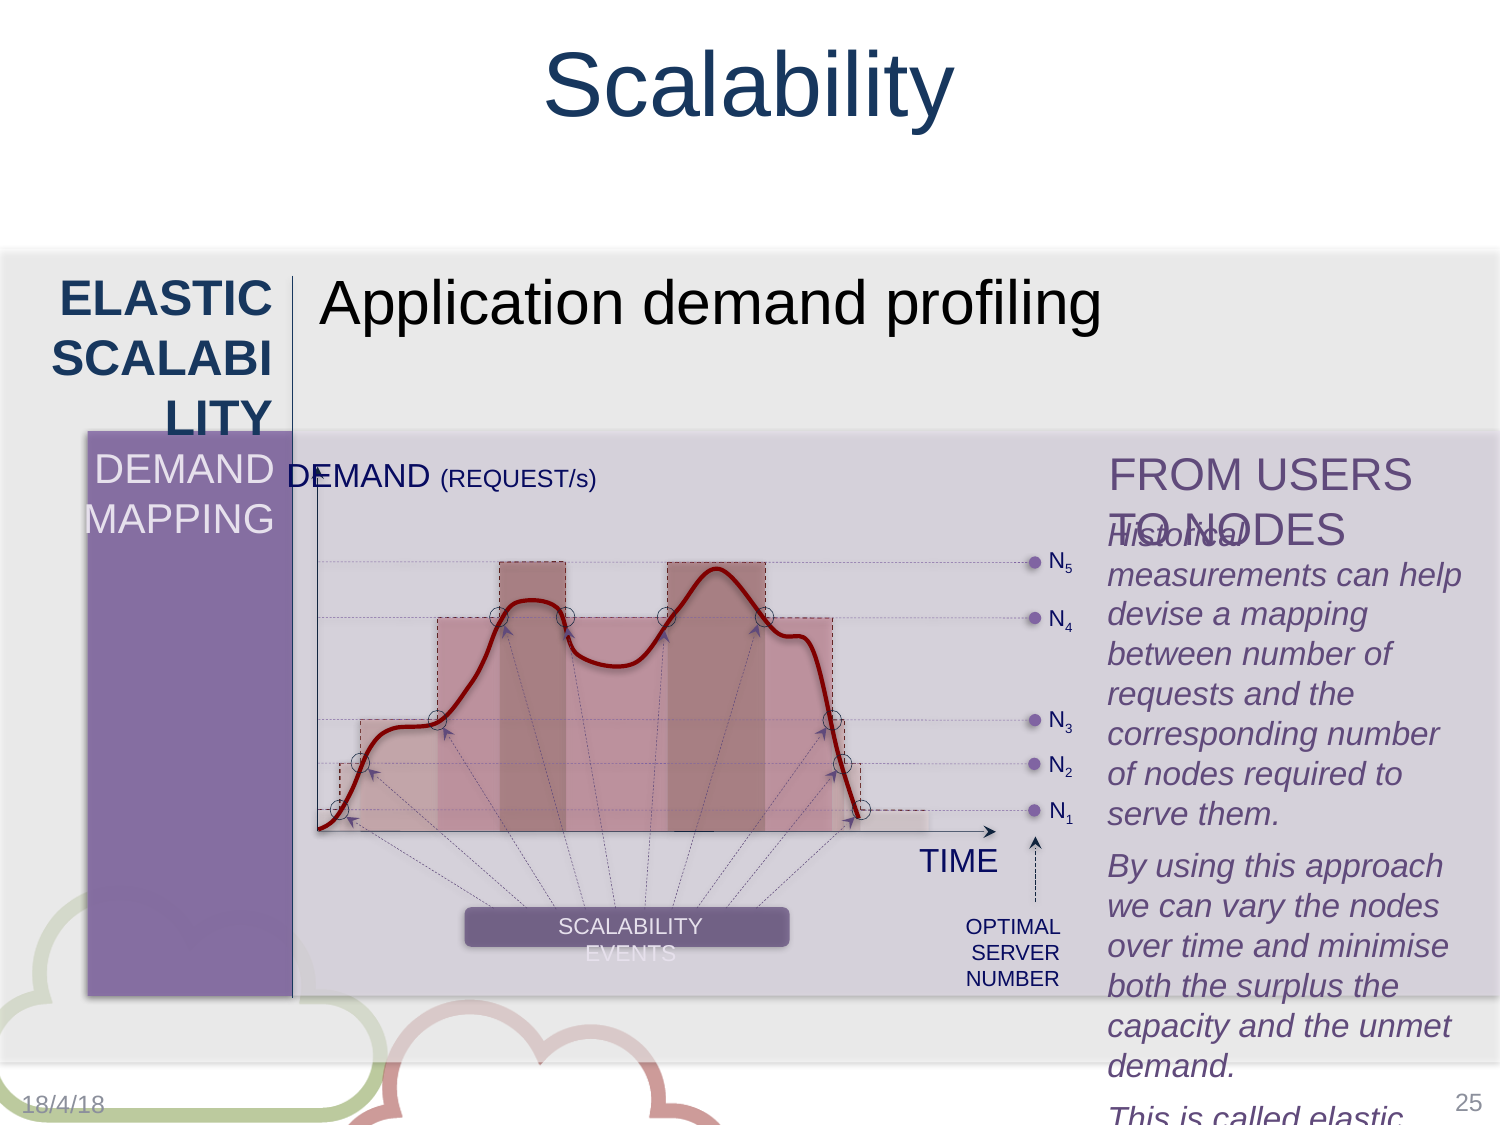

# Scalability

Application demand profiling
ELASTIC SCALABILITY

DEMAND MAPPING
FROM USERS TO NODES
Historical measurements can help devise a mapping between number of requests and the corresponding number of nodes required to serve them.
By using this approach we can vary the nodes over time and minimise both the surplus the capacity and the unmet demand.
This is called elastic scalability.
DEMAND (REQUEST/s)

TIME
N5
N4
N3
N2
N1
OPTIMAL SERVER NUMBER

SCALABILITY EVENTS
25
18/4/18